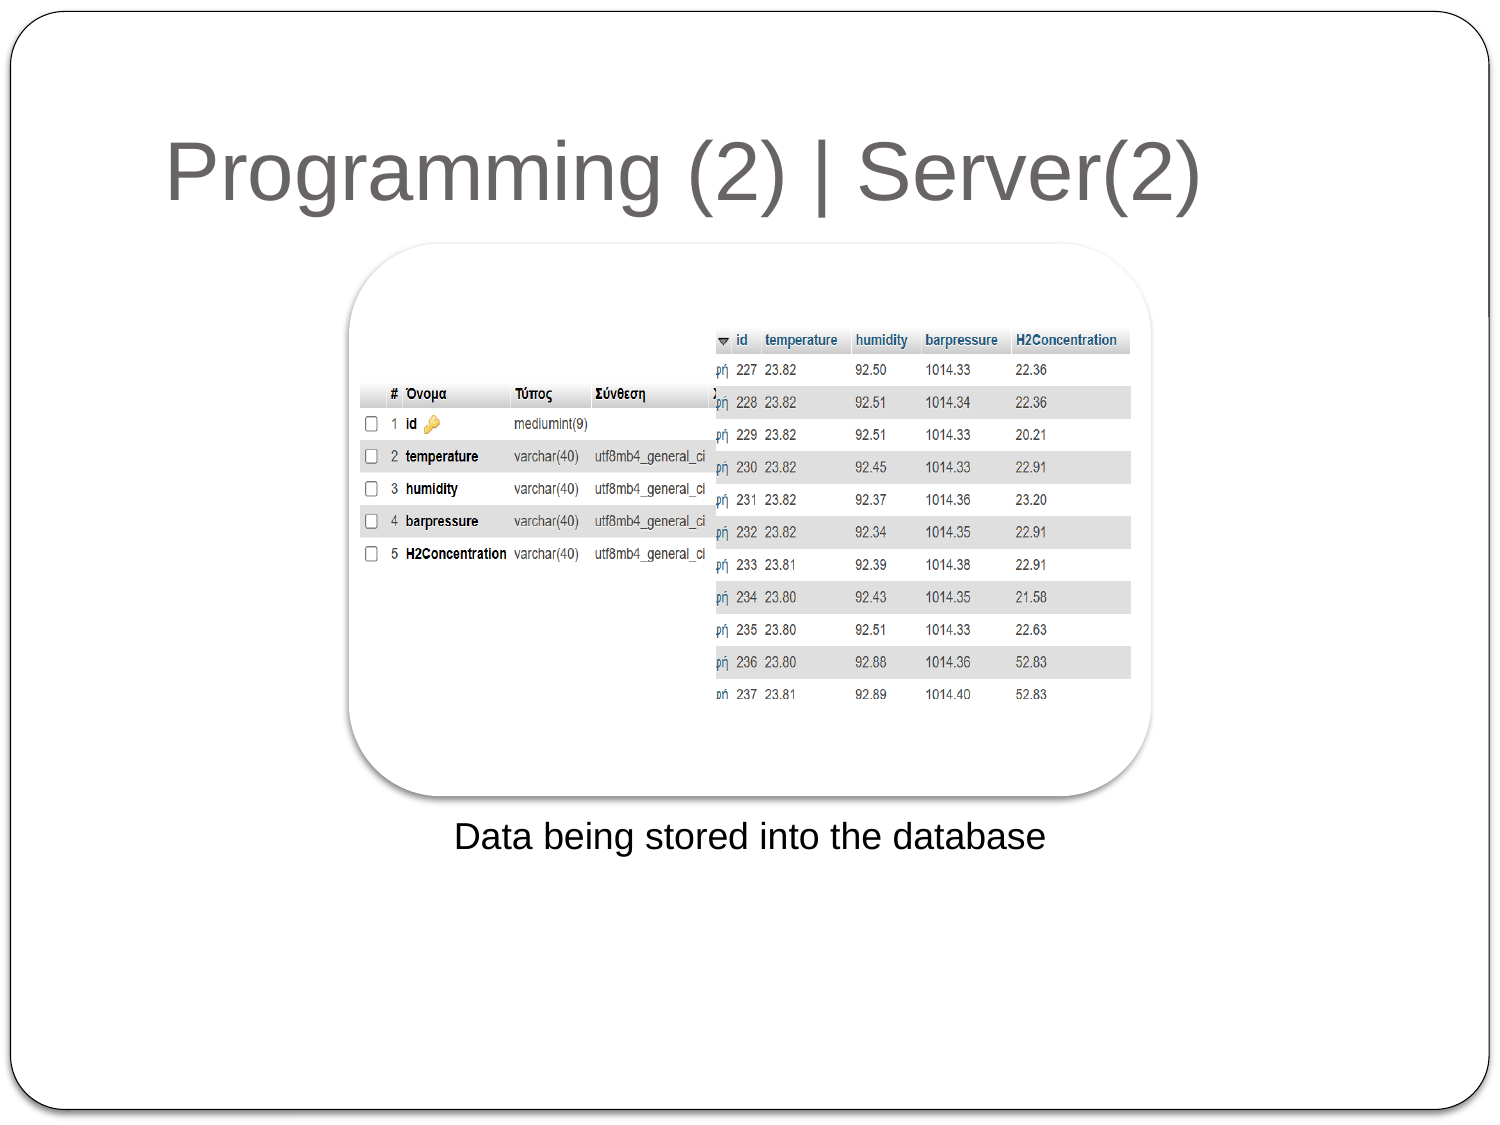

# Programming (2) | Server(2)
Data being stored into the database